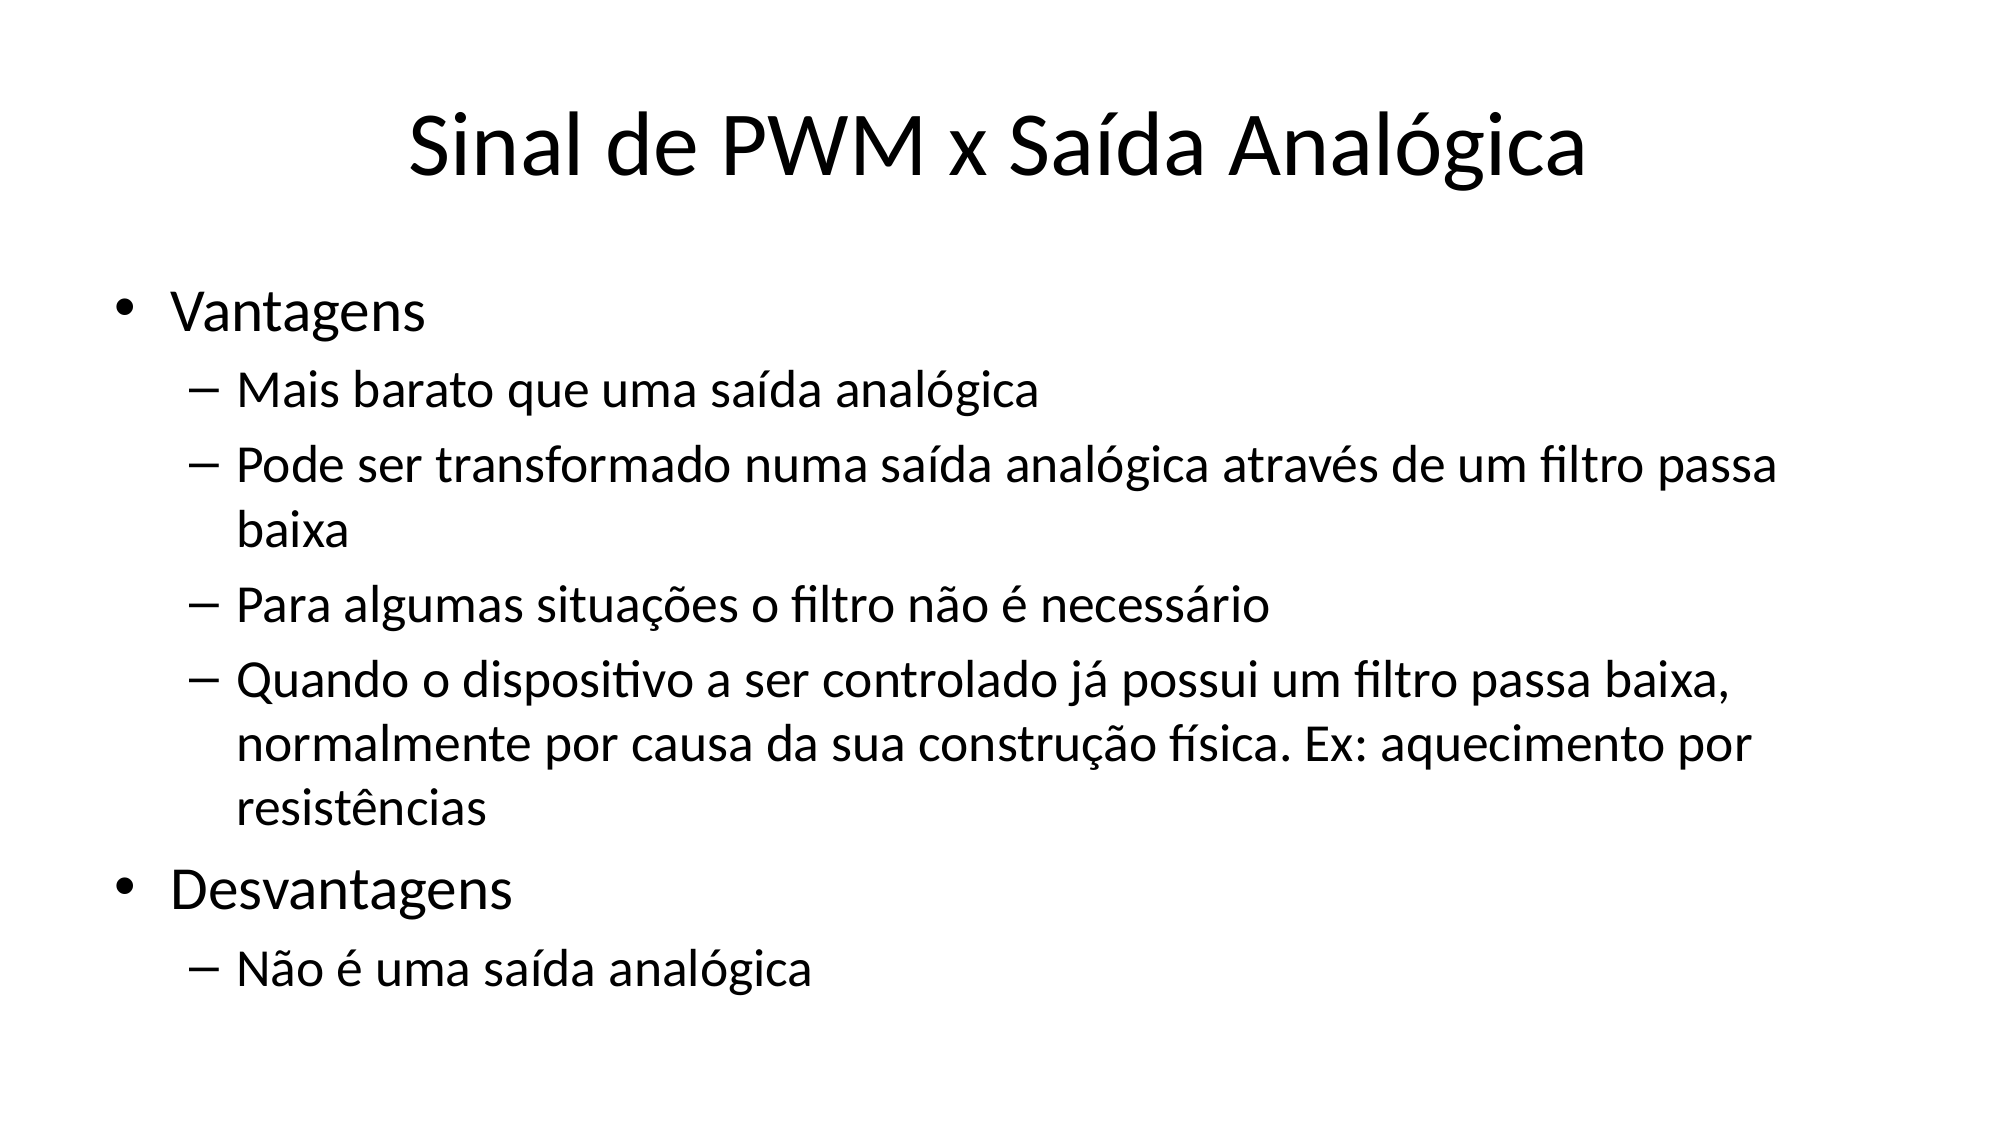

# Sinal de PWM x Saída Analógica
Vantagens
Mais barato que uma saída analógica
Pode ser transformado numa saída analógica através de um filtro passa baixa
Para algumas situações o filtro não é necessário
Quando o dispositivo a ser controlado já possui um filtro passa baixa, normalmente por causa da sua construção física. Ex: aquecimento por resistências
Desvantagens
Não é uma saída analógica